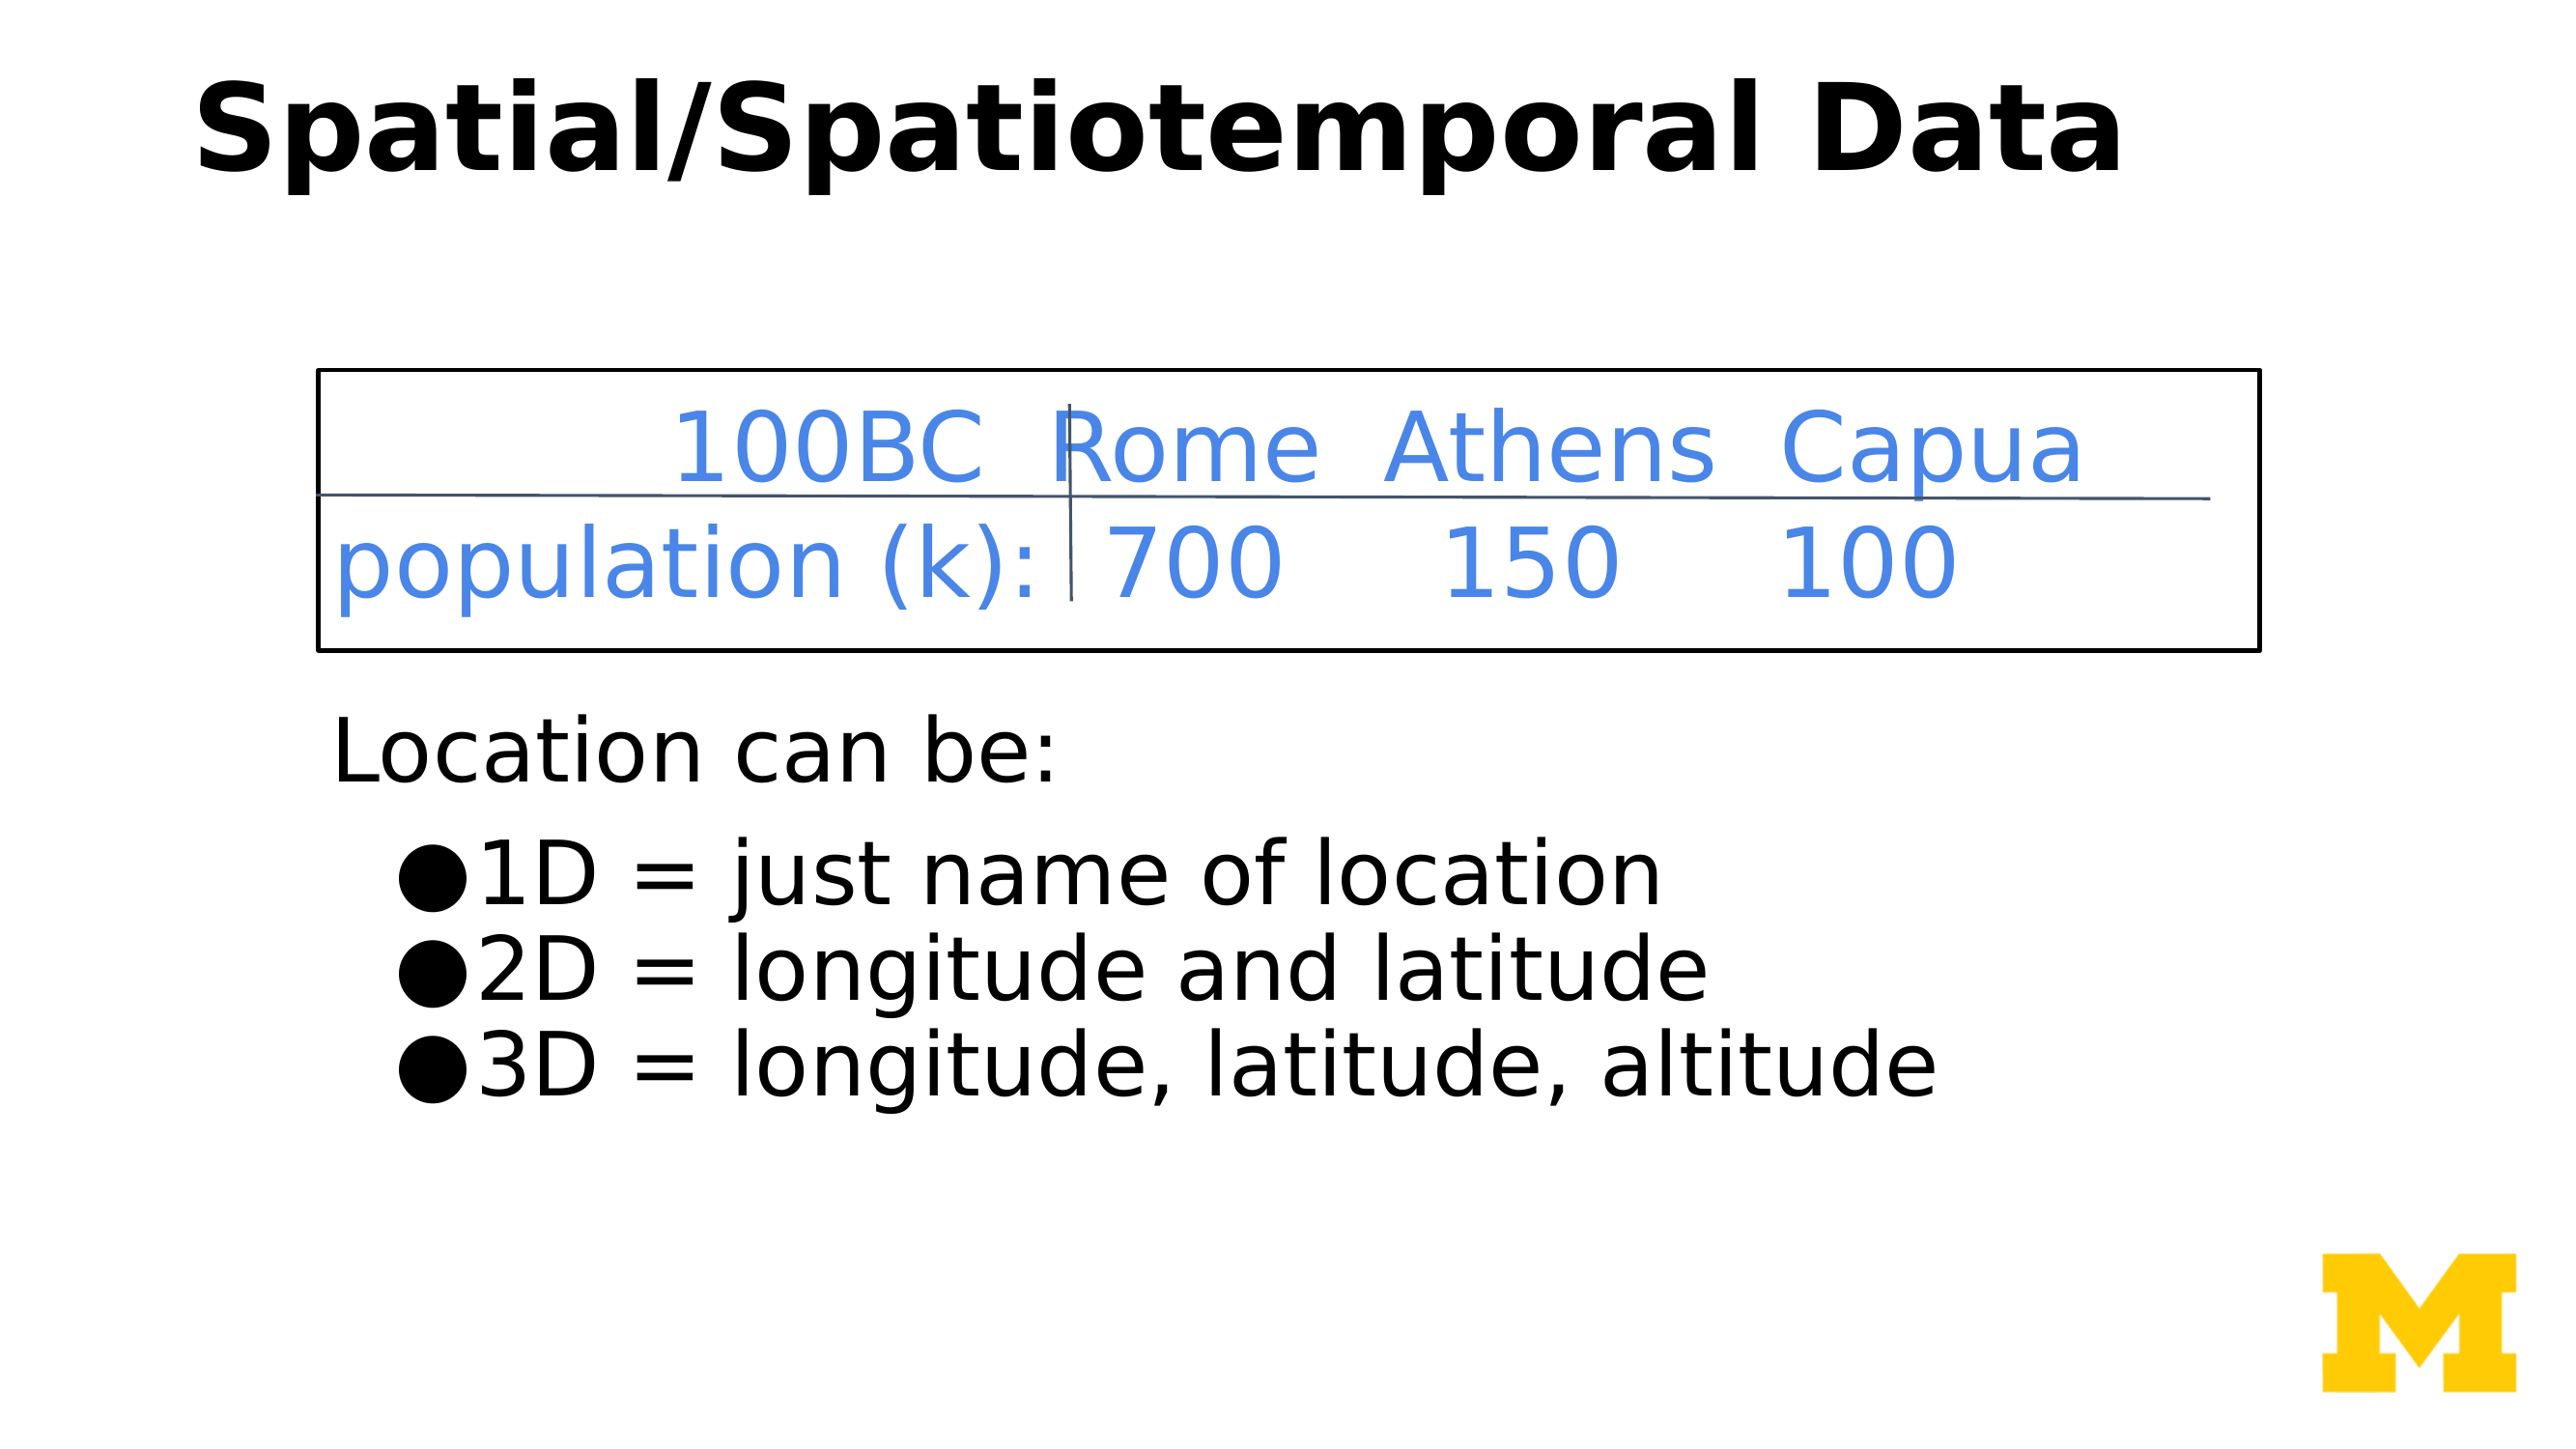

# Spatial/Spatiotemporal Data
           100BC  Rome  Athens  Capua
population (k):  700     150     100
Location can be:
1D = just name of location
2D = longitude and latitude
3D = longitude, latitude, altitude